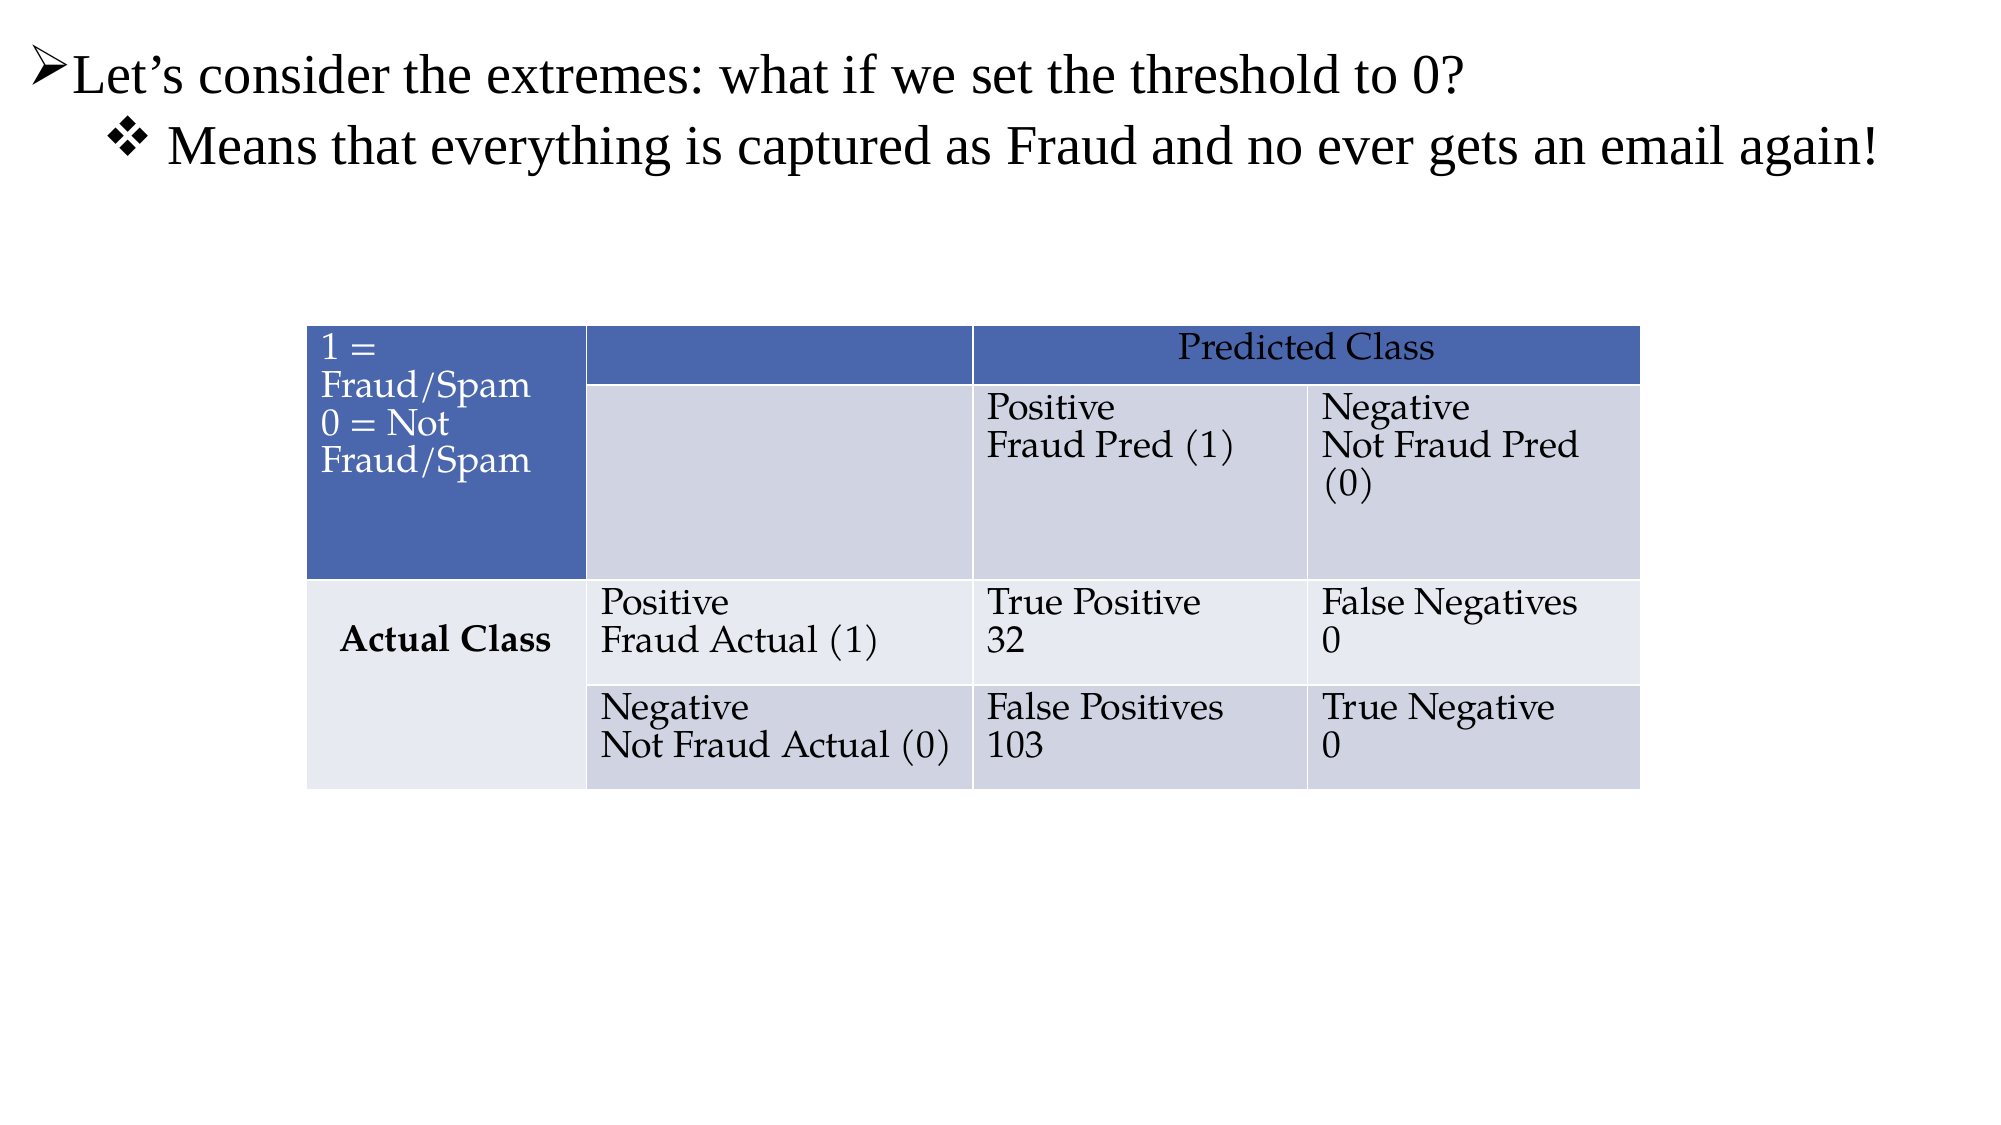

Machine Learning Bias and Social Science Methods
Let’s consider the extremes: what if we set the threshold to 0?
 Means that everything is captured as Fraud and no ever gets an email again!

| 1 = Fraud/Spam 0 = Not Fraud/Spam |  | Predicted Class |  |
| --- | --- | --- | --- |
|  |  | Positive Fraud Pred (1) | Negative Not Fraud Pred (0) |
| Actual Class | Positive Fraud Actual (1) | True Positive 32 | False Negatives 0 |
|  | Negative Not Fraud Actual (0) | False Positives 103 | True Negative 0 |